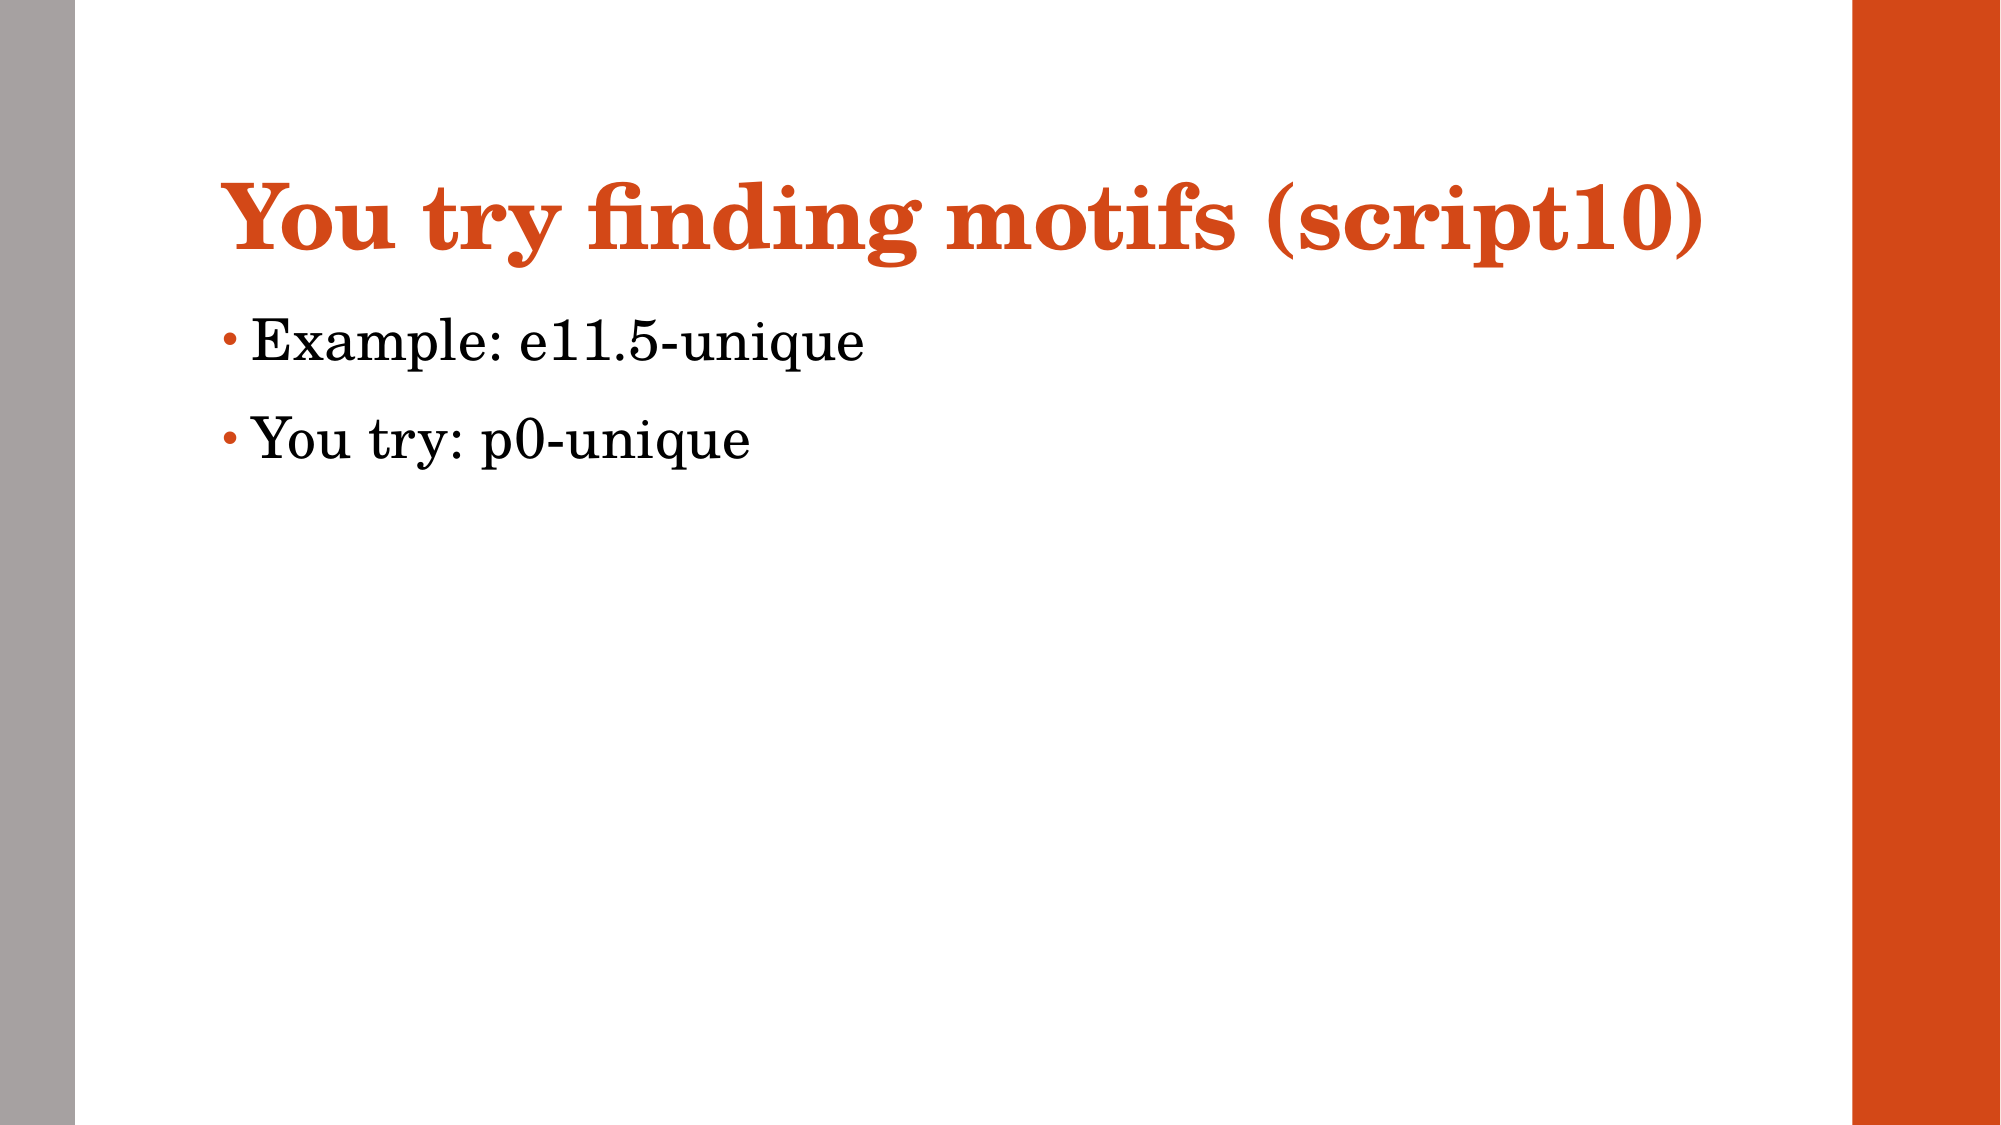

# You try finding motifs (script10)
Example: e11.5-unique
You try: p0-unique